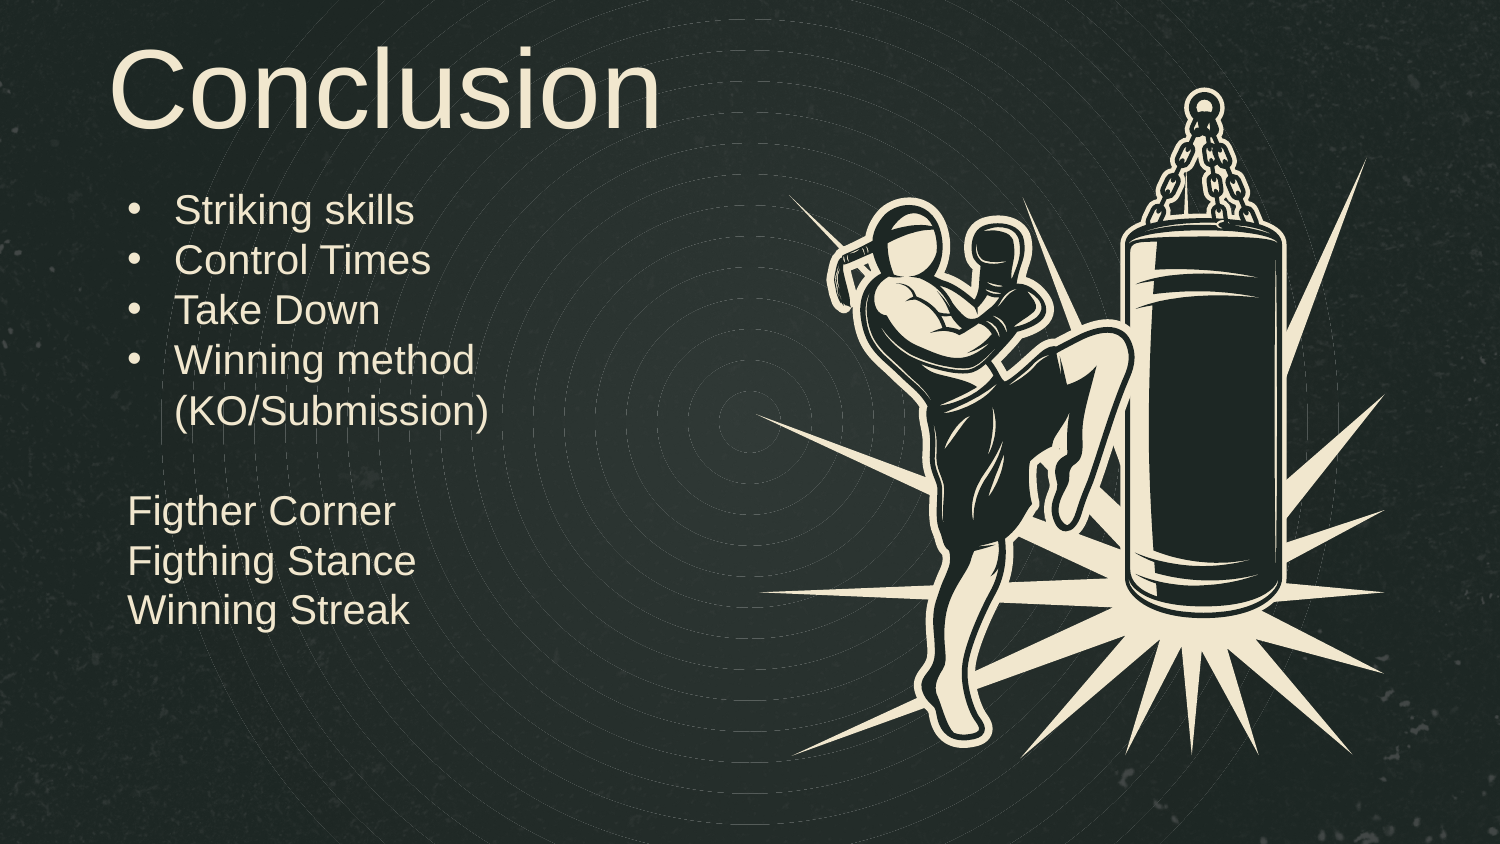

Conclusion

Striking skills
Control Times
Take Down
Winning method (KO/Submission)

Figther Corner
Figthing Stance
Winning Streak